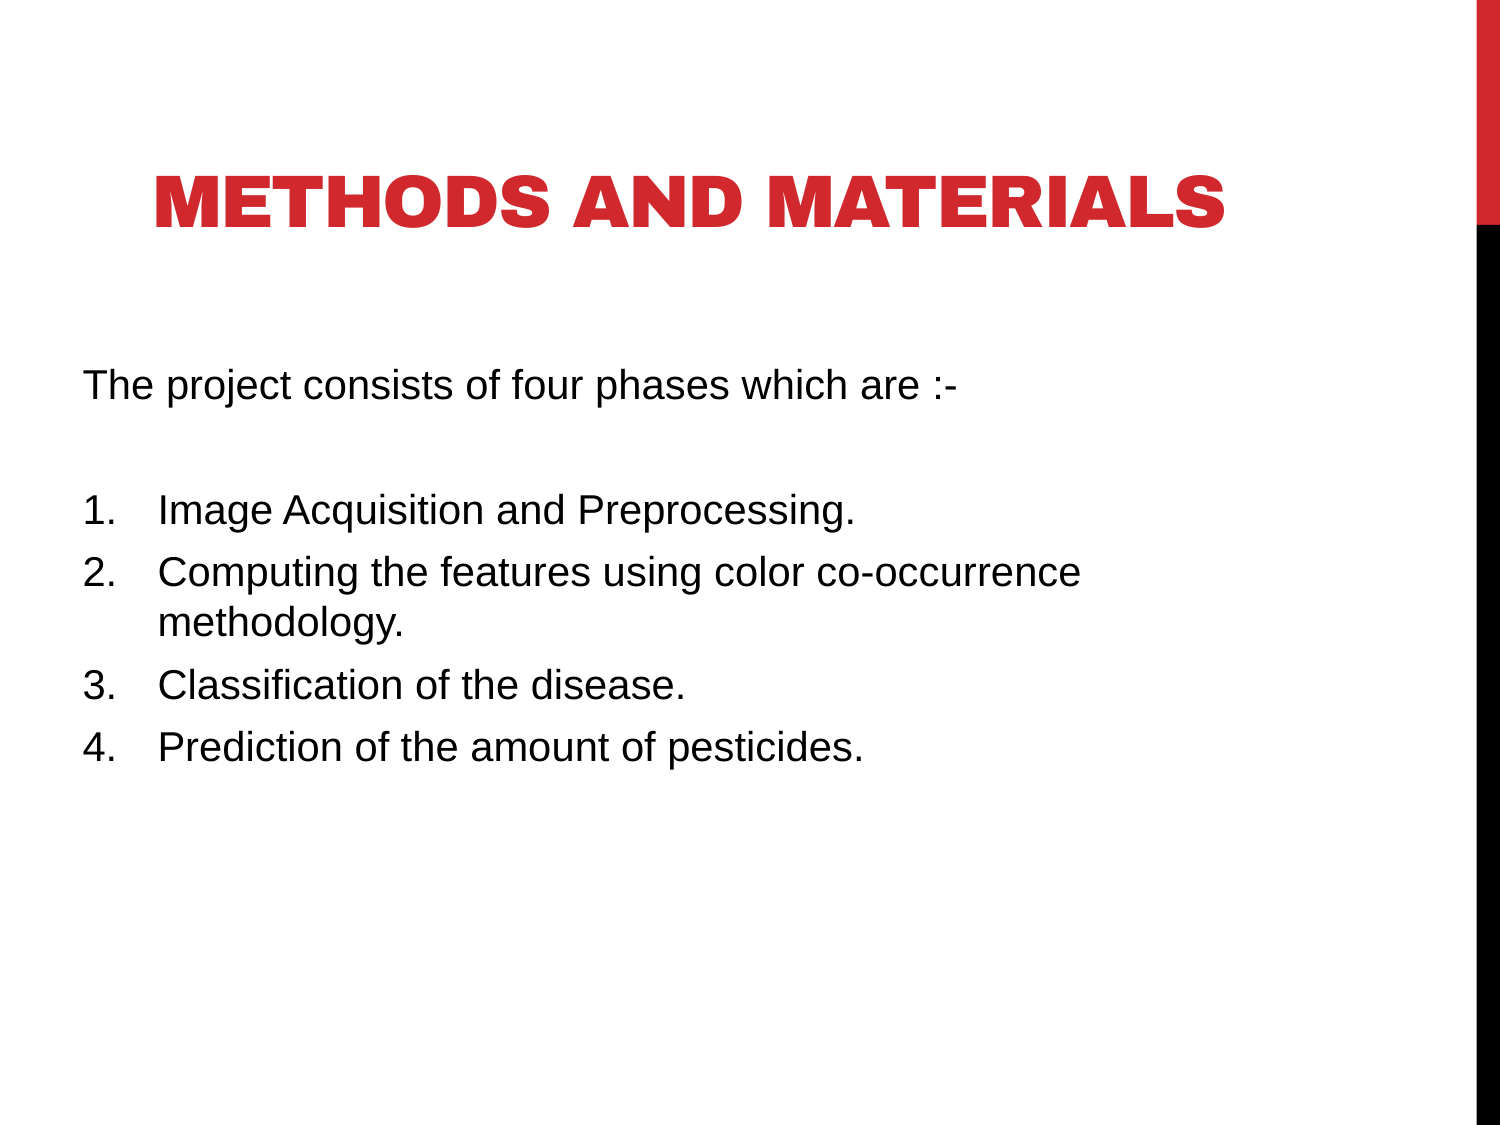

# Methods and Materials
The project consists of four phases which are :-

Image Acquisition and Preprocessing.
Computing the features using color co-occurrence methodology.
Classification of the disease.
Prediction of the amount of pesticides.